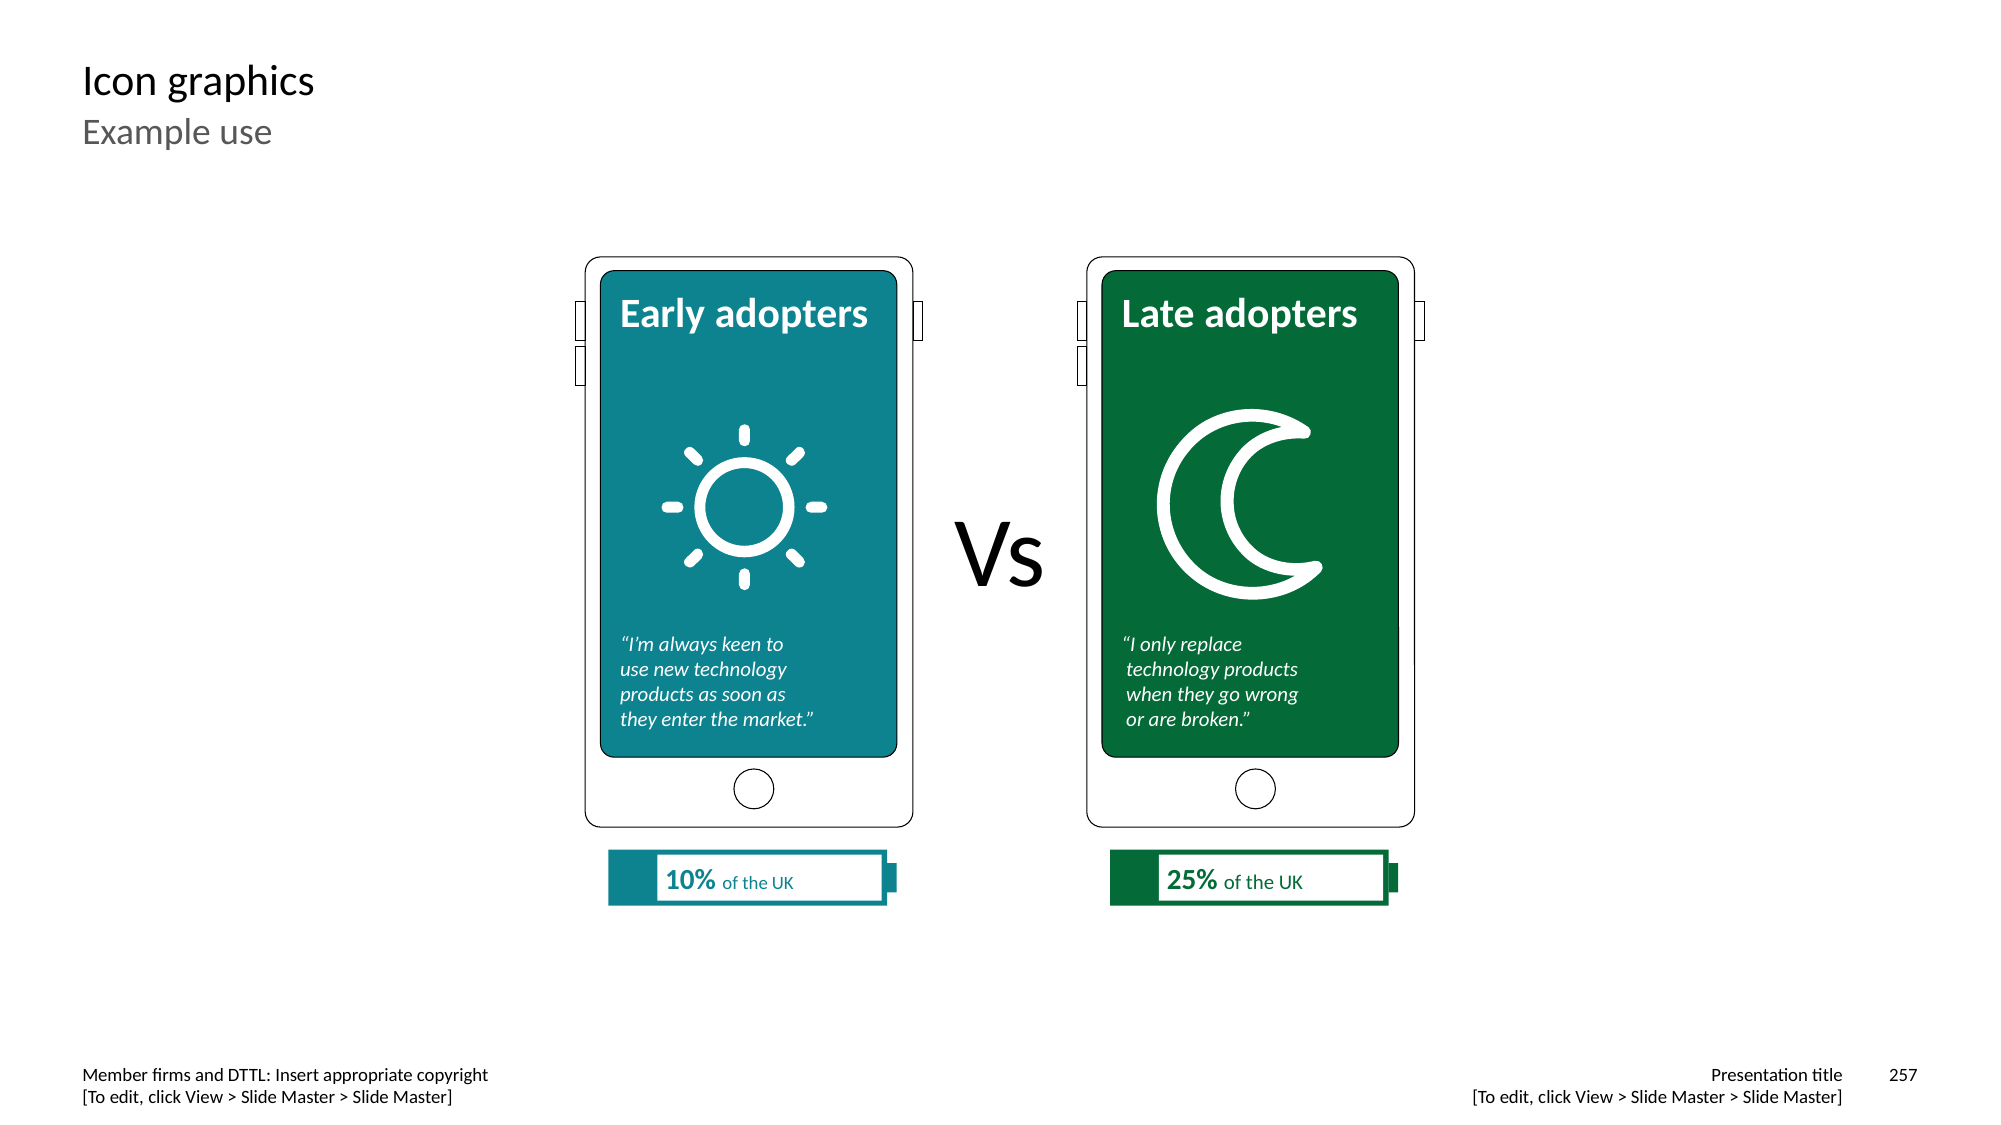

# Icon graphics
Example use

Early adopters
Late adopters

Vs
“I’m always keen to
use new technology
products as soon as
they enter the market.”
“I only replace
 technology products
 when they go wrong
 or are broken.”

10% of the UK
25% of the UK